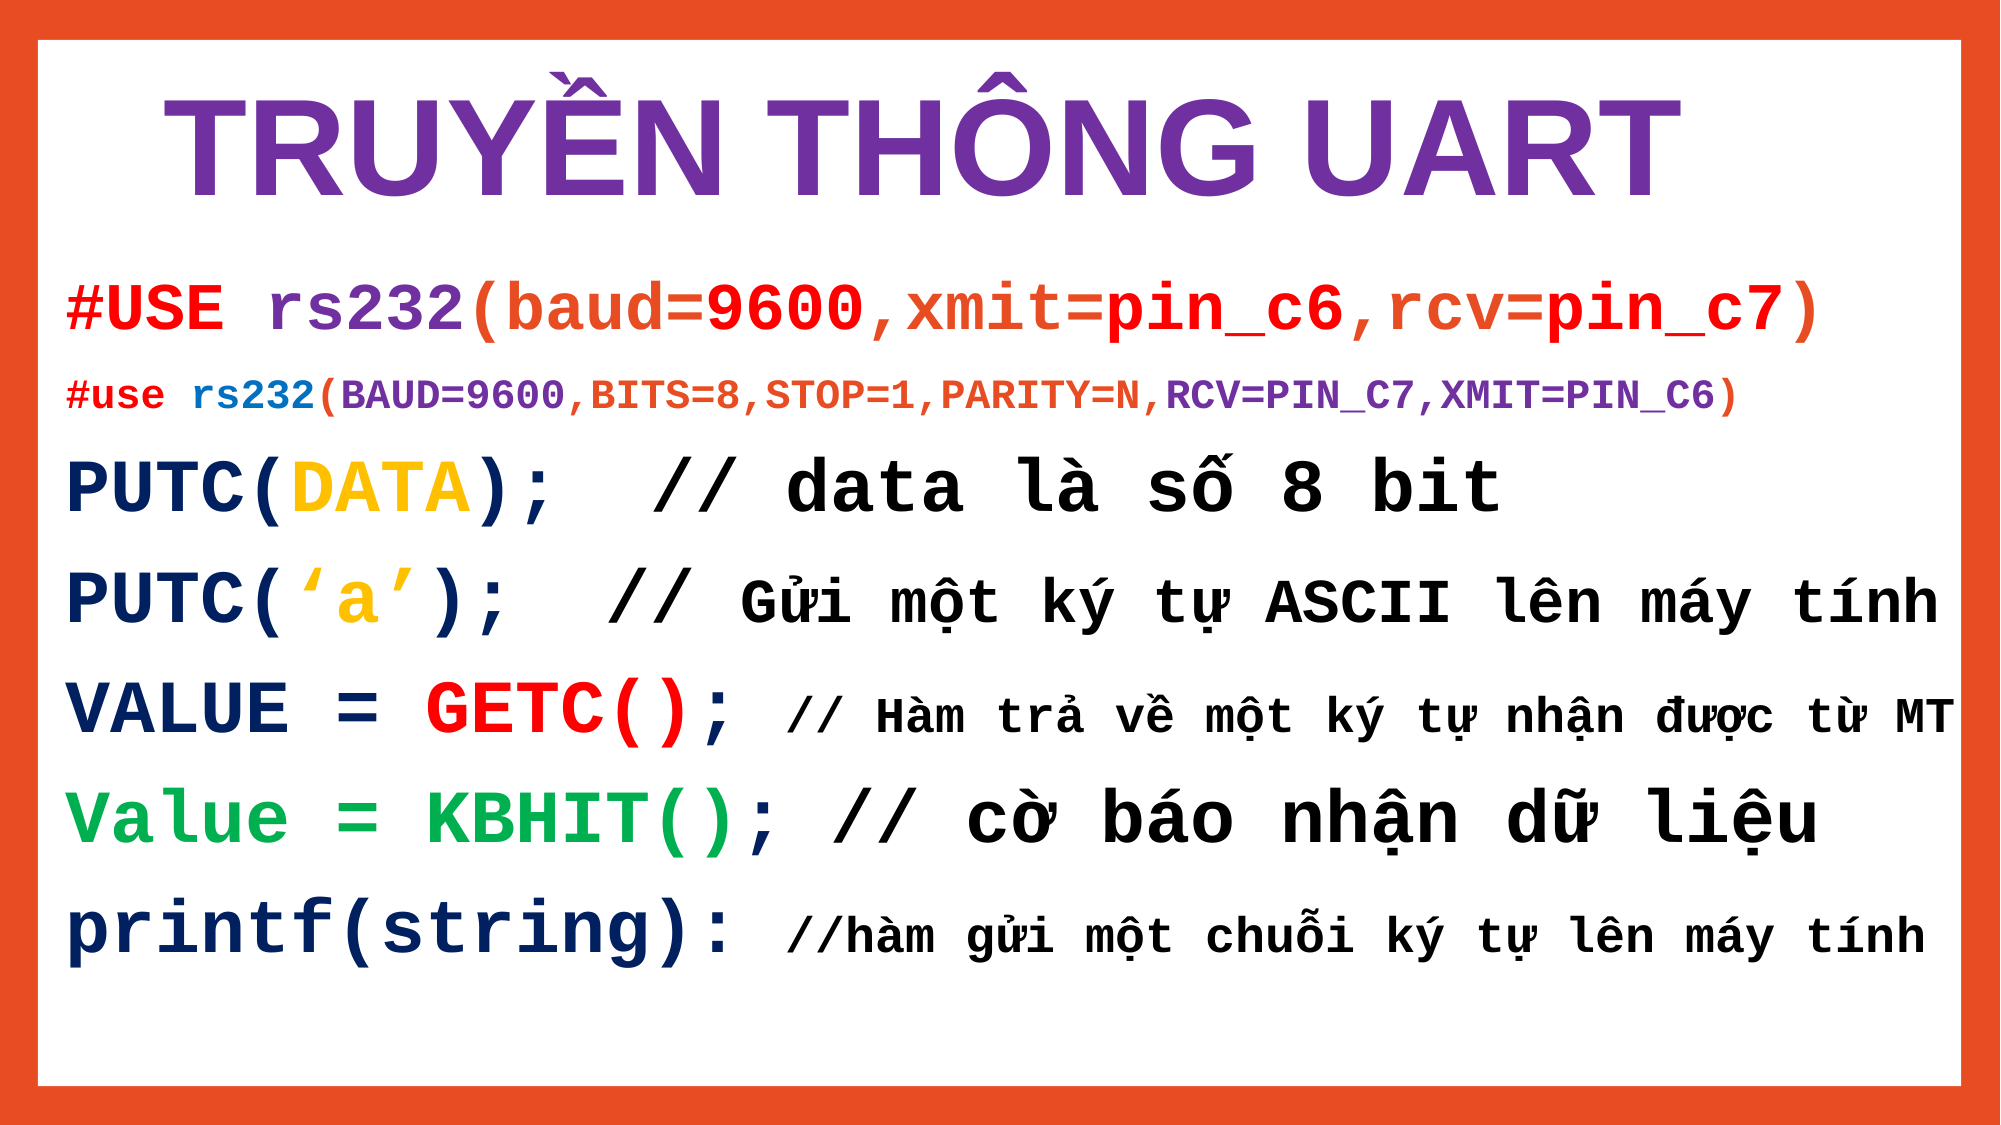

TRUYỀN THÔNG UART
#USE rs232(baud=9600,xmit=pin_c6,rcv=pin_c7)
#use rs232(BAUD=9600,BITS=8,STOP=1,PARITY=N,RCV=PIN_C7,XMIT=PIN_C6)
PUTC(DATA);  // data là số 8 bit
PUTC(‘a’);  // Gửi một ký tự ASCII lên máy tính
VALUE = GETC(); // Hàm trả về một ký tự nhận được từ MT
Value = KBHIT(); // cờ báo nhận dữ liệu
printf(string): //hàm gửi một chuỗi ký tự lên máy tính